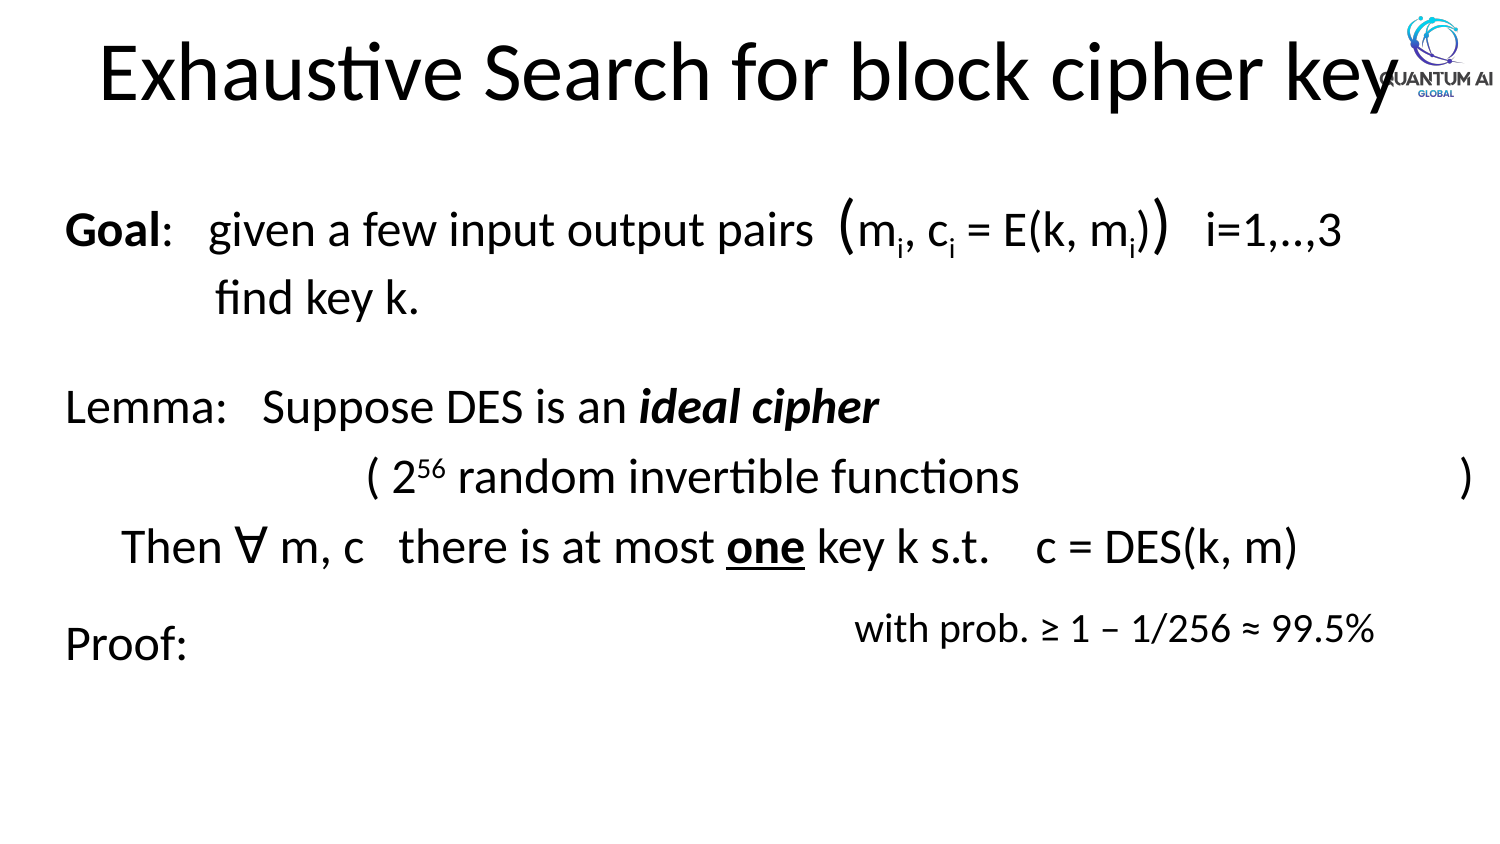

# Exhaustive Search for block cipher key
Goal:   given a few input output pairs  (mi, ci = E(k, mi))   i=1,..,3
	find key k.
Lemma:   Suppose DES is an ideal cipher
		( 256 random invertible functions                                       )
     Then ∀ m, c   there is at most one key k s.t.    c = DES(k, m)
Proof:
with prob. ≥ 1 – 1/256 ≈ 99.5%